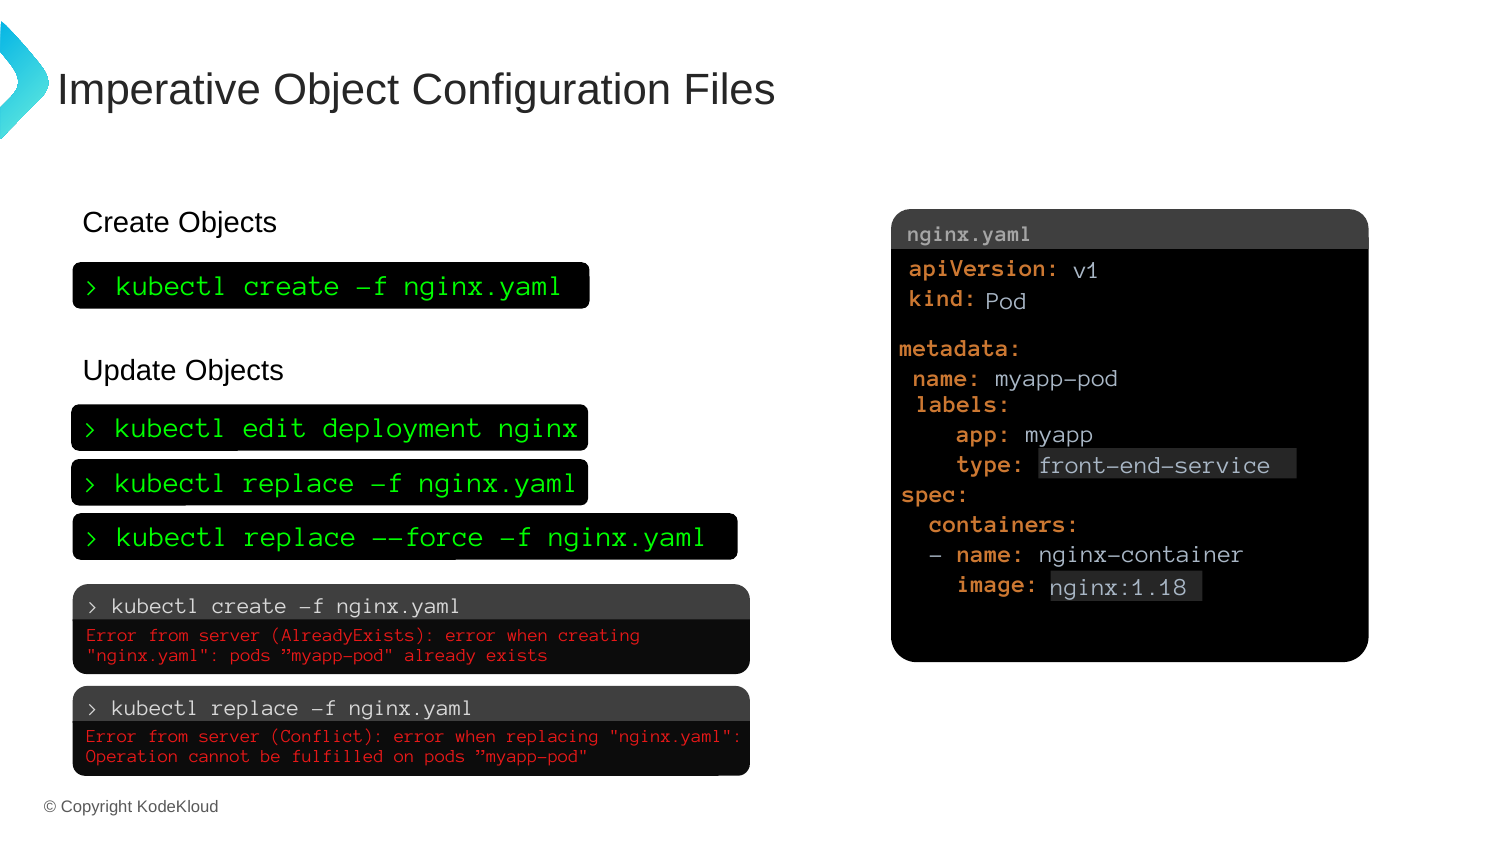

# Imperative Object Configuration Files
Create Objects
nginx.yaml
apiVersion:
kind:

v1
> kubectl create –f nginx.yaml
Pod
metadata:
 name: myapp-pod
Update Objects
 labels:
    app: myapp
    type: front-end
spec:
  containers:
  - name: nginx-container
    image: nginx
> kubectl edit deployment nginx
front-end-service
> kubectl replace –f nginx.yaml
> kubectl replace --force –f nginx.yaml
nginx:1.18
> kubectl create –f nginx.yaml
Error from server (AlreadyExists): error when creating "nginx.yaml": pods ”myapp-pod" already exists
> kubectl replace –f nginx.yaml
Error from server (Conflict): error when replacing "nginx.yaml": Operation cannot be fulfilled on pods ”myapp-pod"